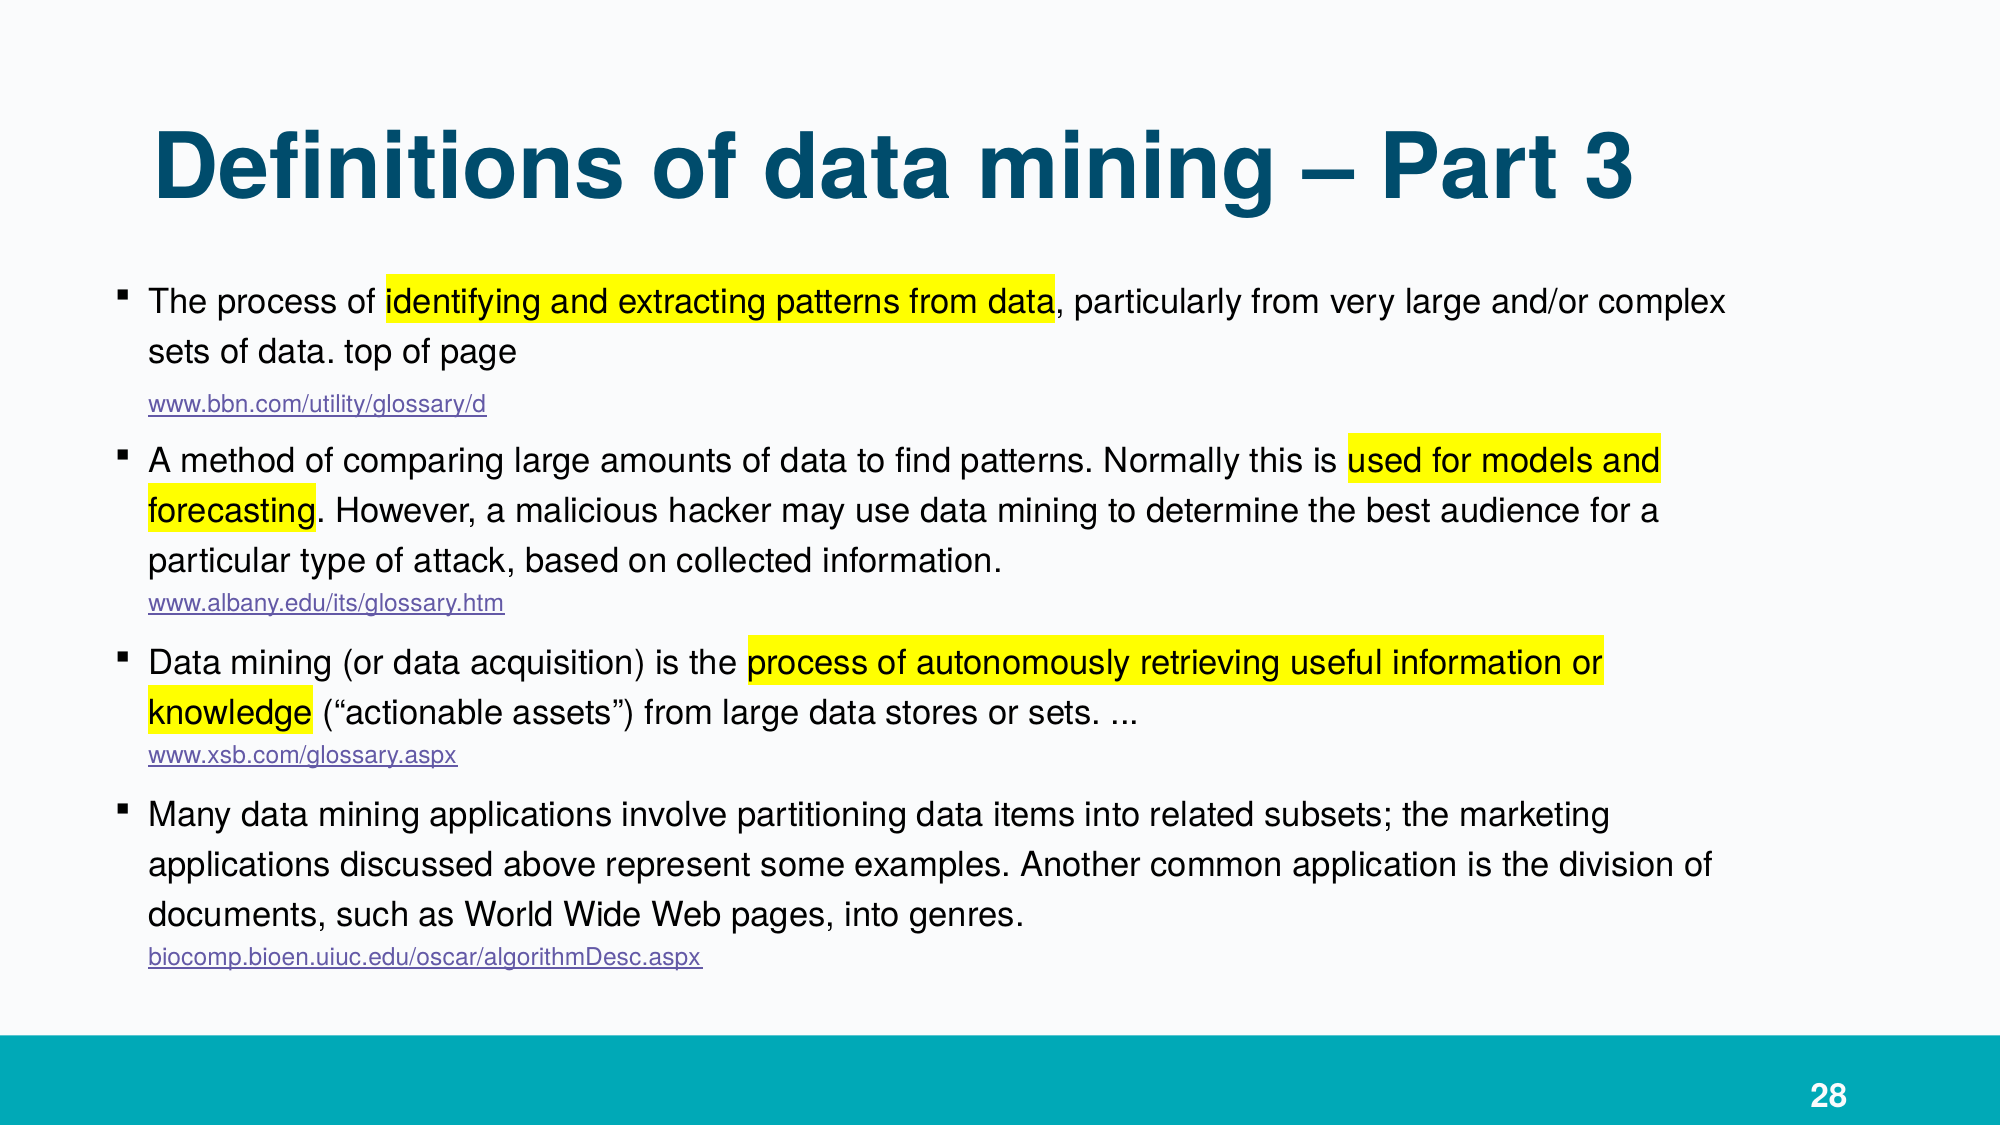

# Definitions of data mining – Part 3
The process of identifying and extracting patterns from data, particularly from very large and/or complex sets of data. top of page
www.bbn.com/utility/glossary/d
A method of comparing large amounts of data to find patterns. Normally this is used for models and forecasting. However, a malicious hacker may use data mining to determine the best audience for a particular type of attack, based on collected information.
www.albany.edu/its/glossary.htm
Data mining (or data acquisition) is the process of autonomously retrieving useful information or knowledge (“actionable assets”) from large data stores or sets. ...
www.xsb.com/glossary.aspx
Many data mining applications involve partitioning data items into related subsets; the marketing applications discussed above represent some examples. Another common application is the division of documents, such as World Wide Web pages, into genres.
biocomp.bioen.uiuc.edu/oscar/algorithmDesc.aspx

28